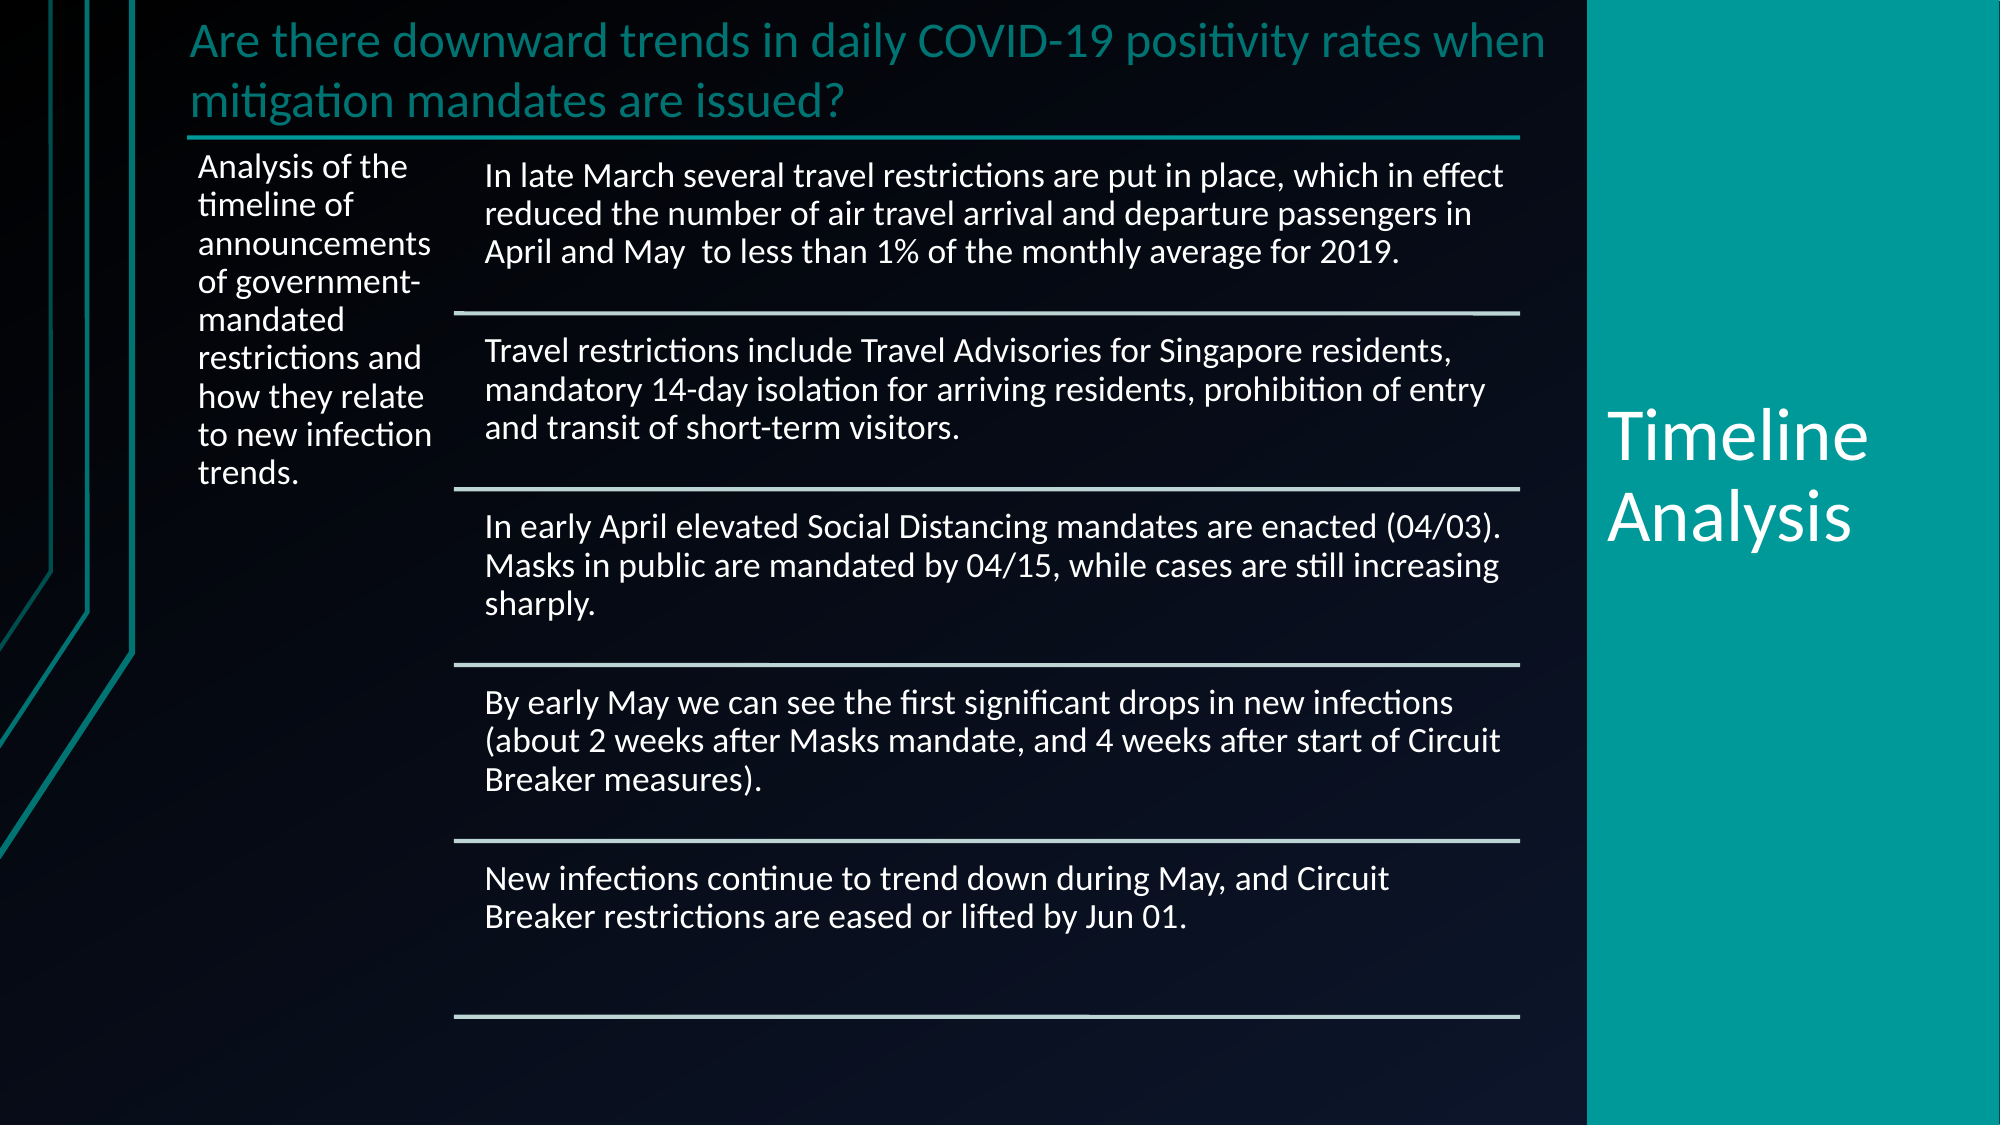

Are there downward trends in daily COVID-19 positivity rates when mitigation mandates are issued?
# Timeline Analysis
Analysis of the timeline of announcements of government-mandated restrictions and how they relate to new infection trends.
In late March several travel restrictions are put in place, which in effect reduced the number of air travel arrival and departure passengers in April and May  to less than 1% of the monthly average for 2019.
Travel restrictions include Travel Advisories for Singapore residents, mandatory 14-day isolation for arriving residents, prohibition of entry and transit of short-term visitors.
In early April elevated Social Distancing mandates are enacted (04/03). Masks in public are mandated by 04/15, while cases are still increasing sharply.
By early May we can see the first significant drops in new infections (about 2 weeks after Masks mandate, and 4 weeks after start of Circuit Breaker measures).
New infections continue to trend down during May, and Circuit Breaker restrictions are eased or lifted by Jun 01.